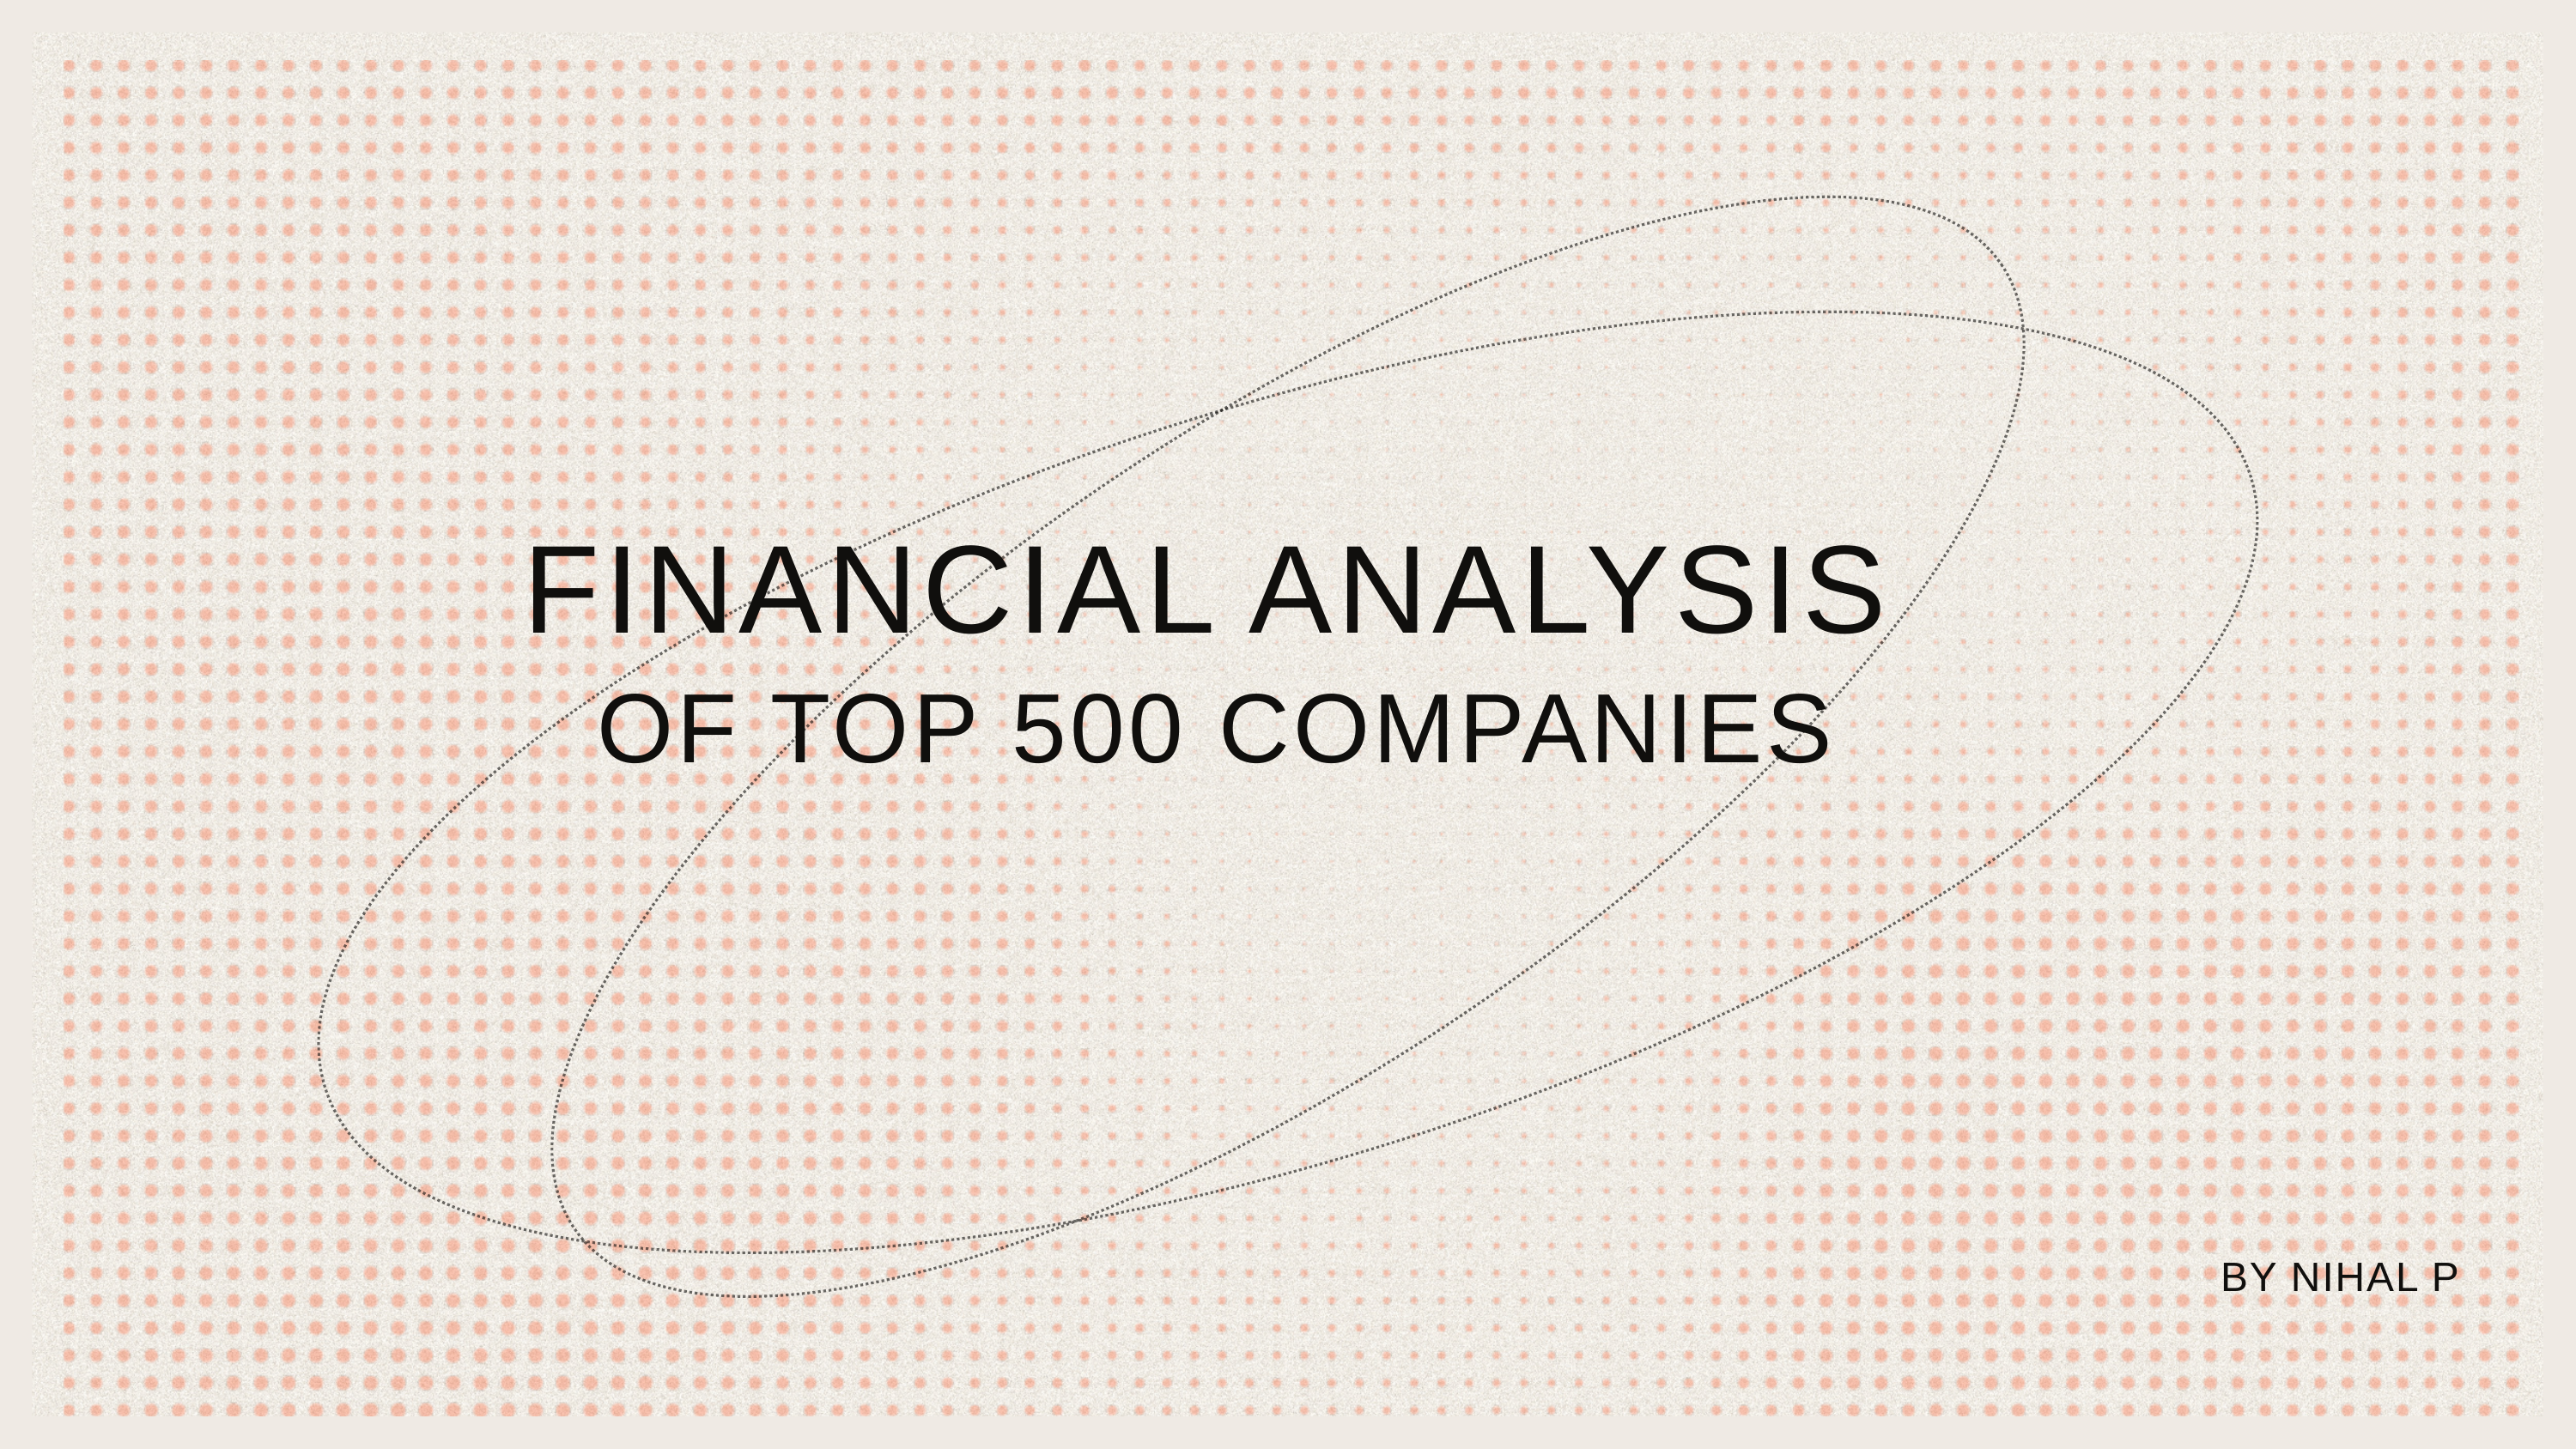

FINANCIAL ANALYSIS
OF TOP 500 COMPANIES
BY NIHAL P